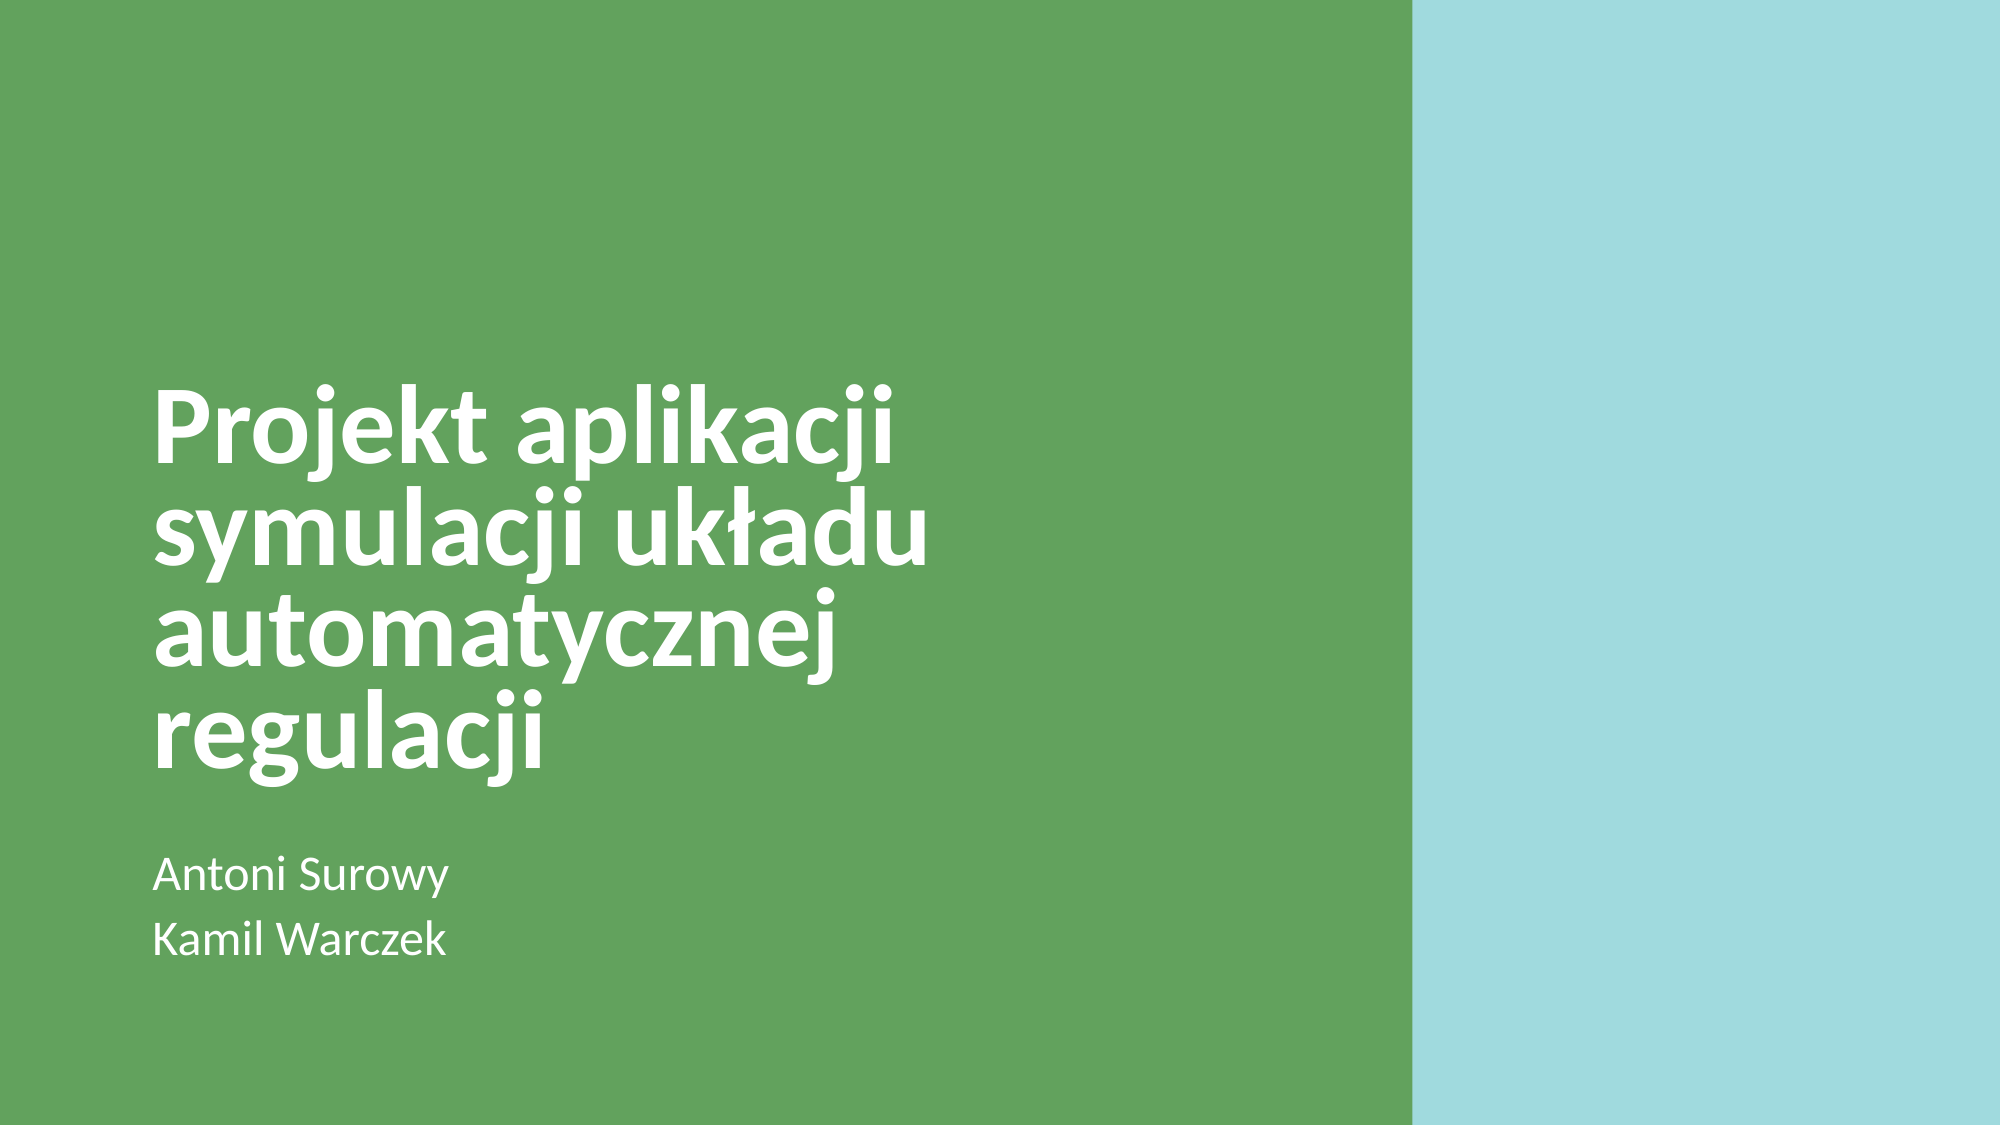

# Projekt aplikacji symulacji układu automatycznej regulacji
Antoni Surowy
Kamil Warczek